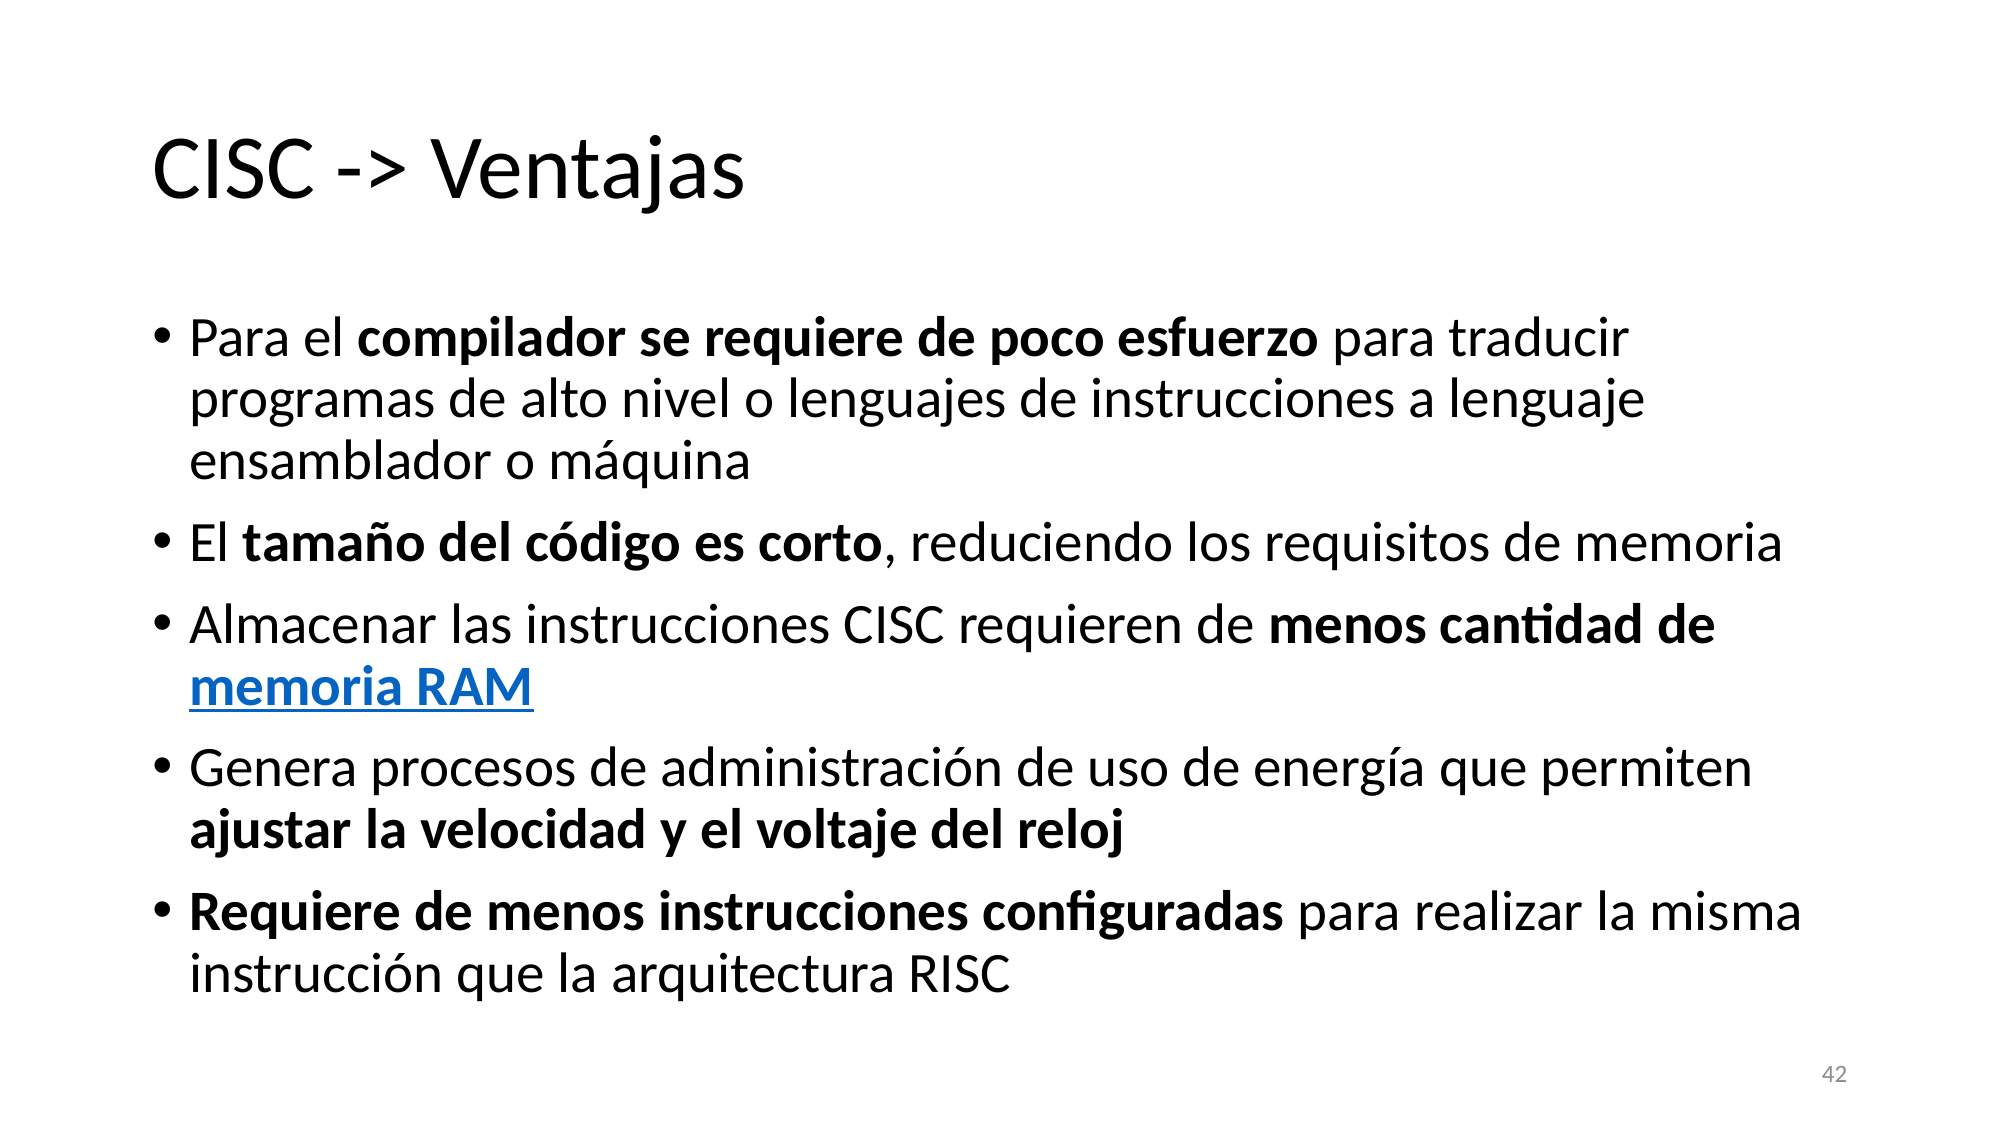

# CISC -> Ventajas
Para el compilador se requiere de poco esfuerzo para traducir programas de alto nivel o lenguajes de instrucciones a lenguaje ensamblador o máquina
El tamaño del código es corto, reduciendo los requisitos de memoria
Almacenar las instrucciones CISC requieren de menos cantidad de memoria RAM
Genera procesos de administración de uso de energía que permiten ajustar la velocidad y el voltaje del reloj
Requiere de menos instrucciones configuradas para realizar la misma instrucción que la arquitectura RISC

42